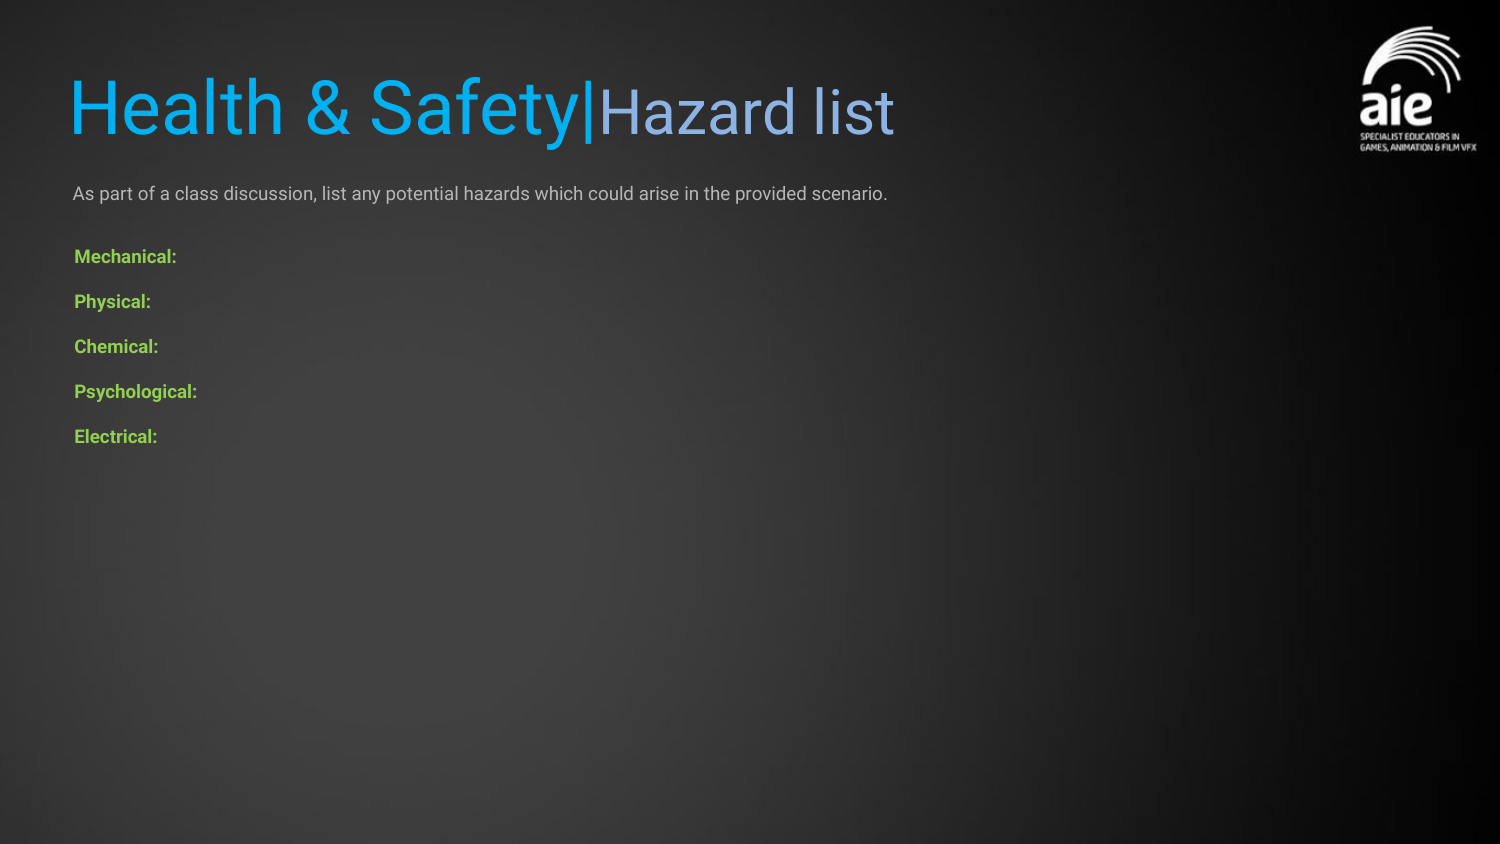

# Health & Safety|Hazard list
As part of a class discussion, list any potential hazards which could arise in the provided scenario.
Mechanical:

Physical:

Chemical:

Psychological:

Electrical: